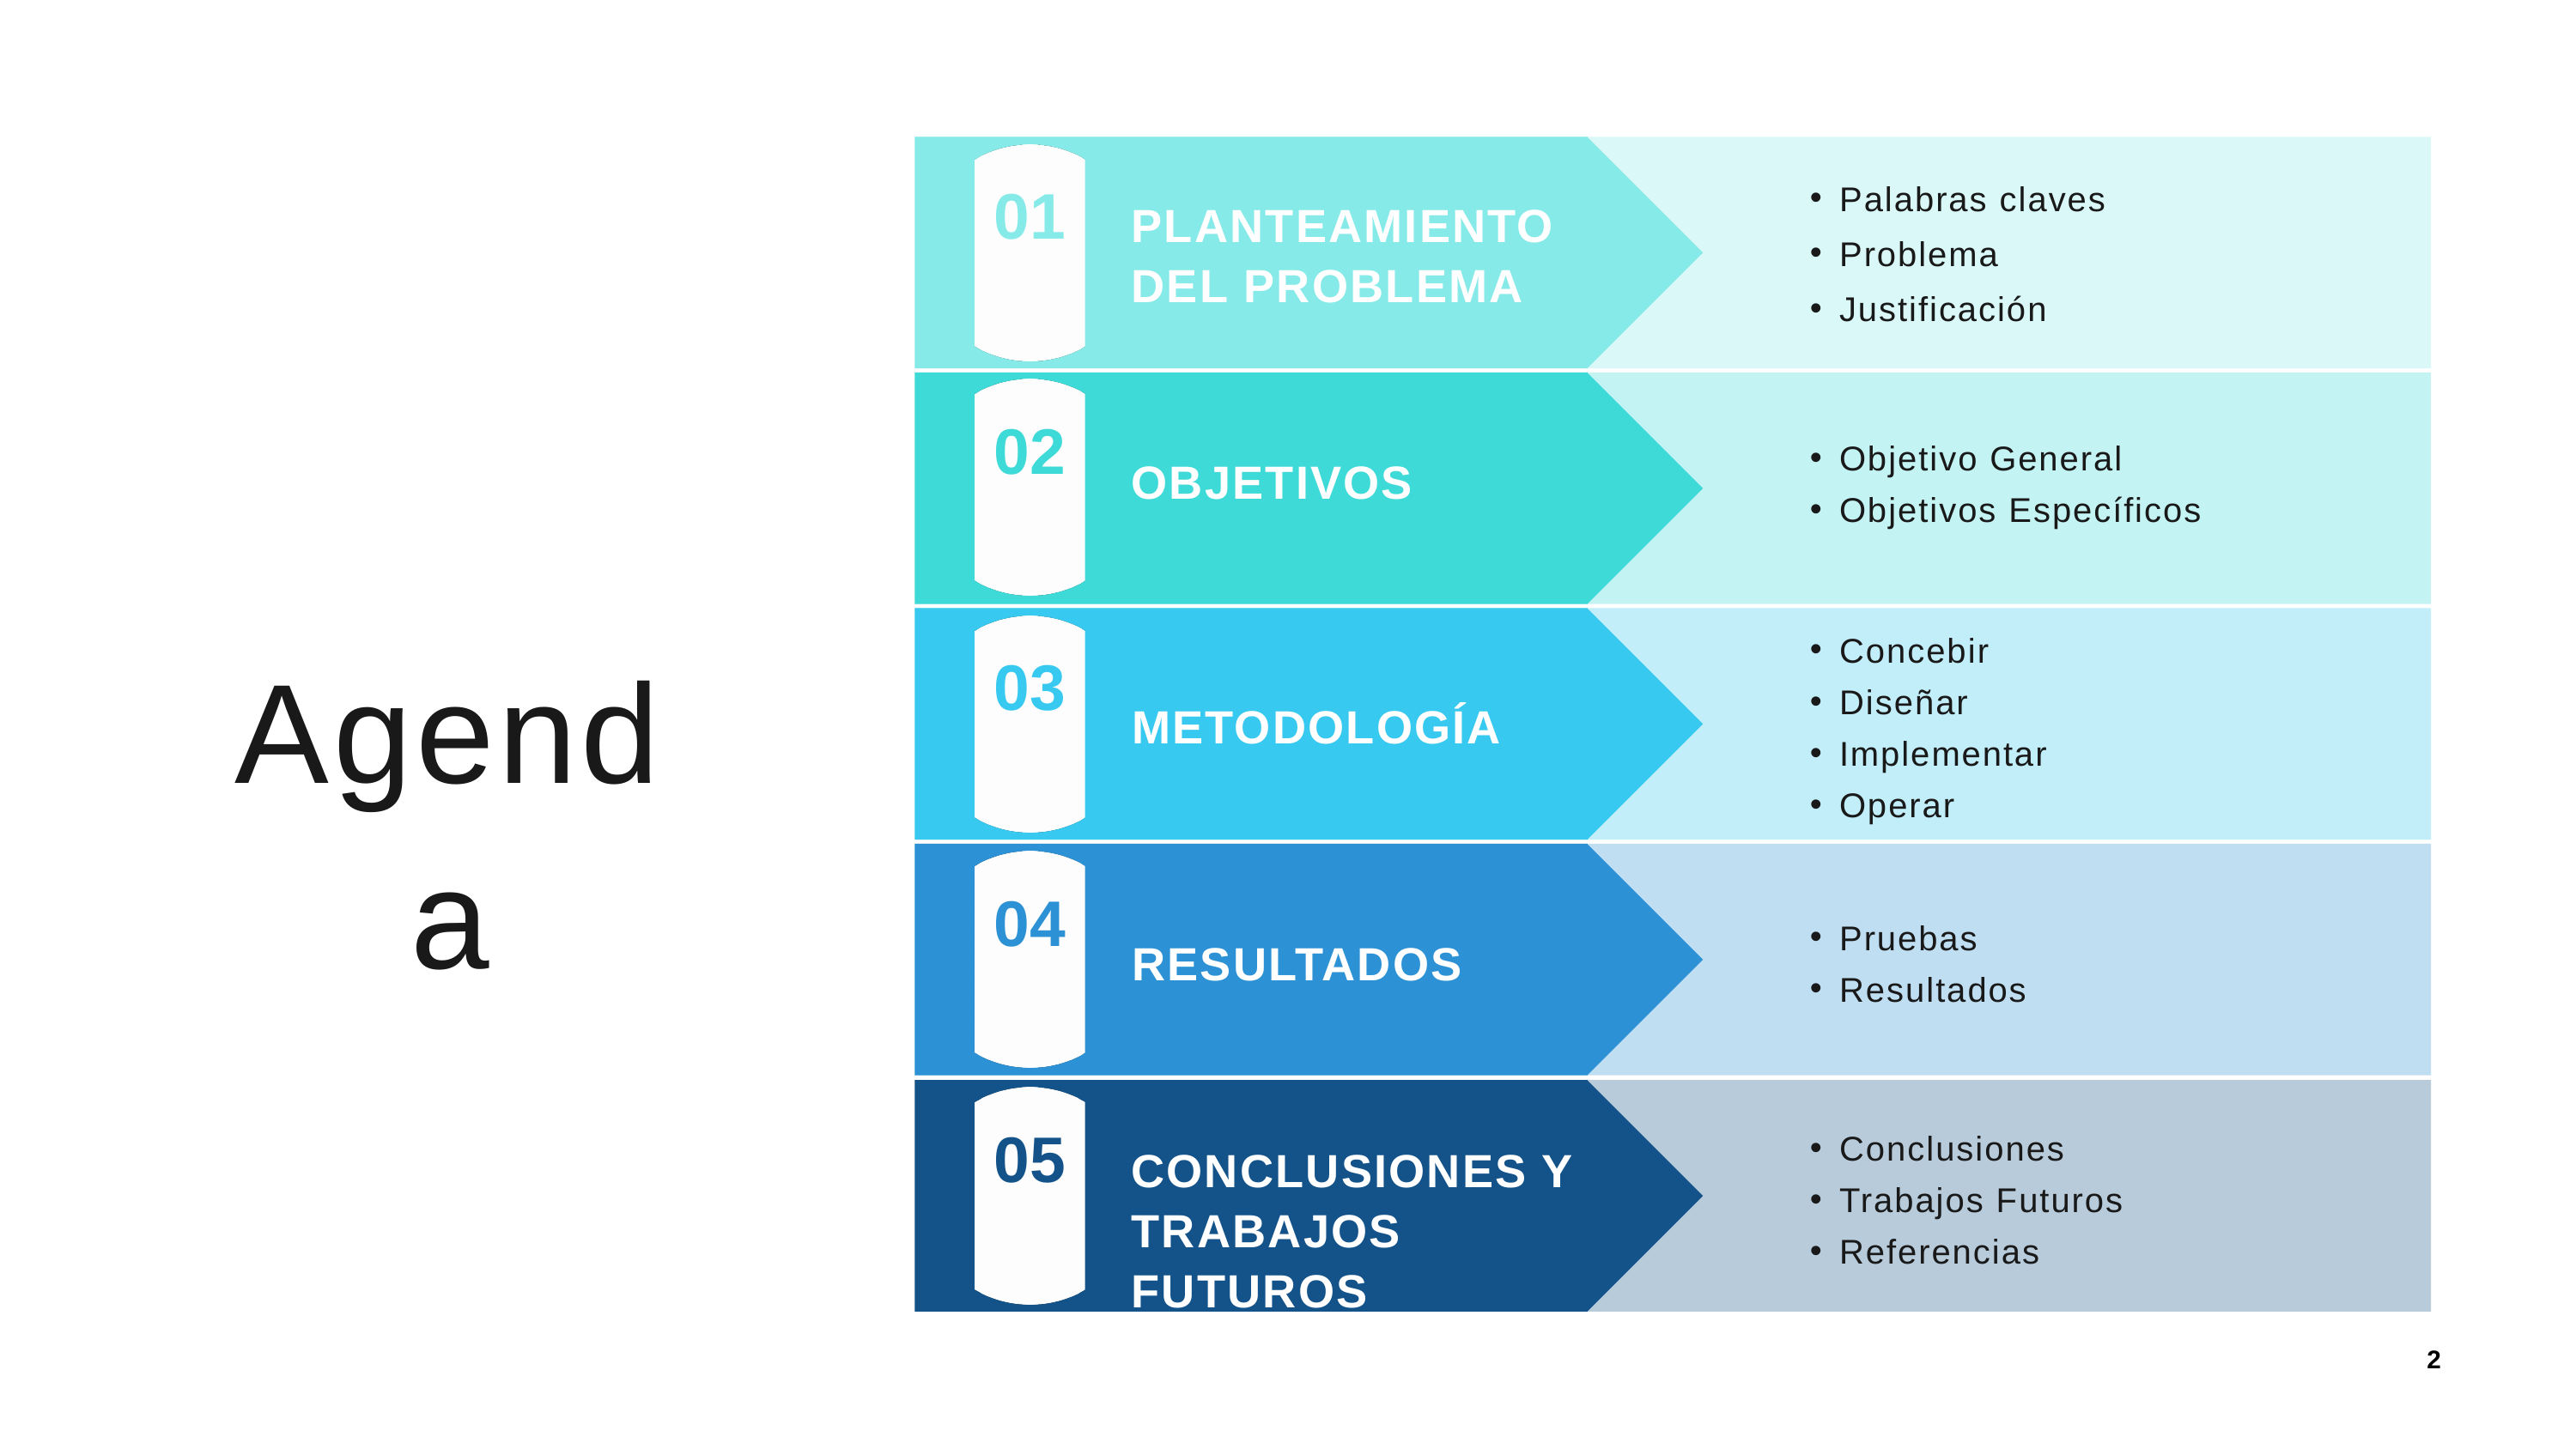

01
Palabras claves
Problema
Justificación

PLANTEAMIENTO DEL PROBLEMA

02

Objetivo General
Objetivos Específicos
OBJETIVOS

03
Concebir
Diseñar
Implementar
Operar
Agenda

METODOLOGÍA

04

Pruebas
Resultados
RESULTADOS

05

Conclusiones
Trabajos Futuros
Referencias
CONCLUSIONES Y TRABAJOS FUTUROS
2